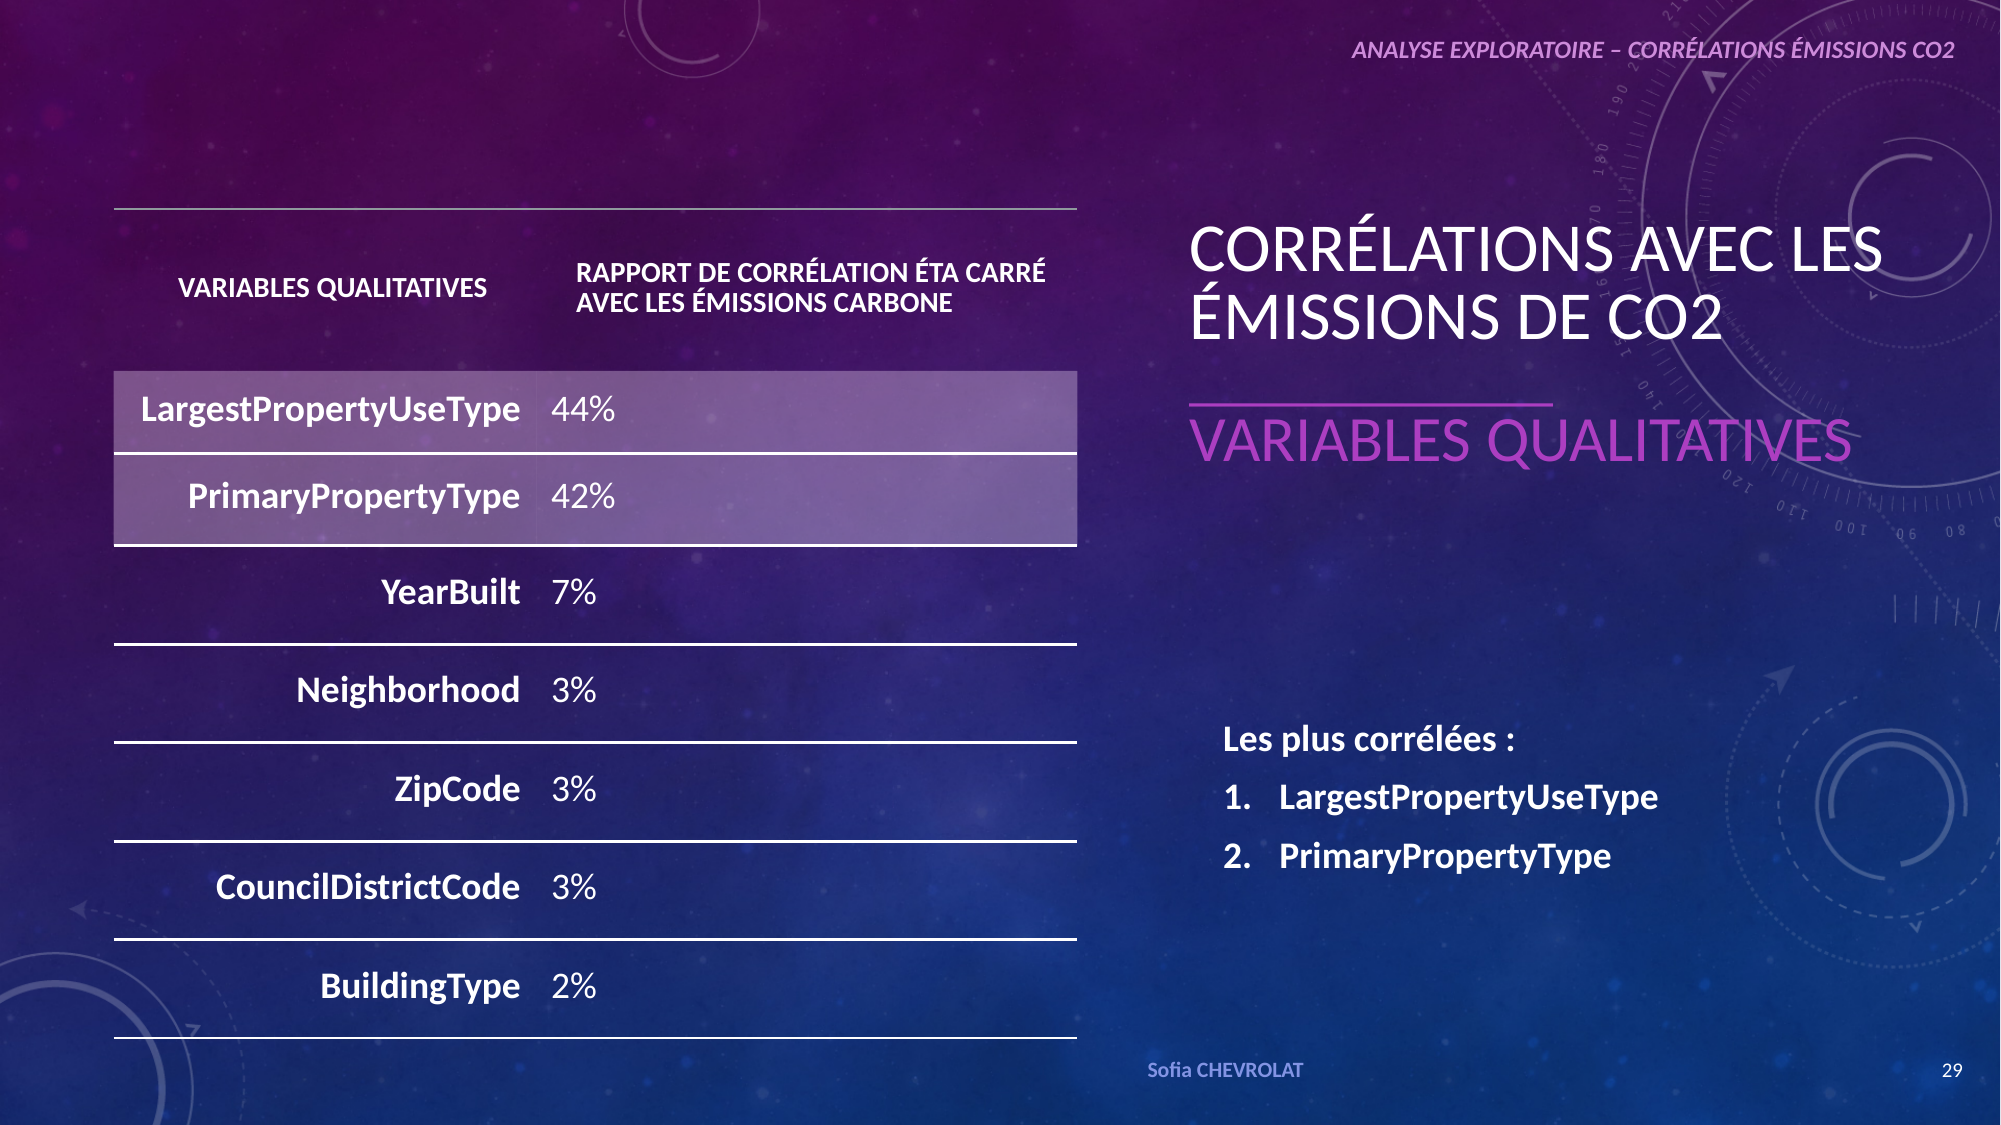

ANALYSE EXPLORATOIRE – CORRÉLATIONS ÉMISSIONS CO2
Corrélations avec les ÉMISSIONS DE CO2
_____________
variables QUALITATIVES
| VARIABLES QUALITATIVES | RAPPORT DE CORRÉLATION ÉTA CARRÉ AVEC LES ÉMISSIONS CARBONE |
| --- | --- |
| LargestPropertyUseType | 44% |
| PrimaryPropertyType | 42% |
| YearBuilt | 7% |
| Neighborhood | 3% |
| ZipCode | 3% |
| CouncilDistrictCode | 3% |
| BuildingType | 2% |
Les plus corrélées :
LargestPropertyUseType
PrimaryPropertyType
Sofia CHEVROLAT
29